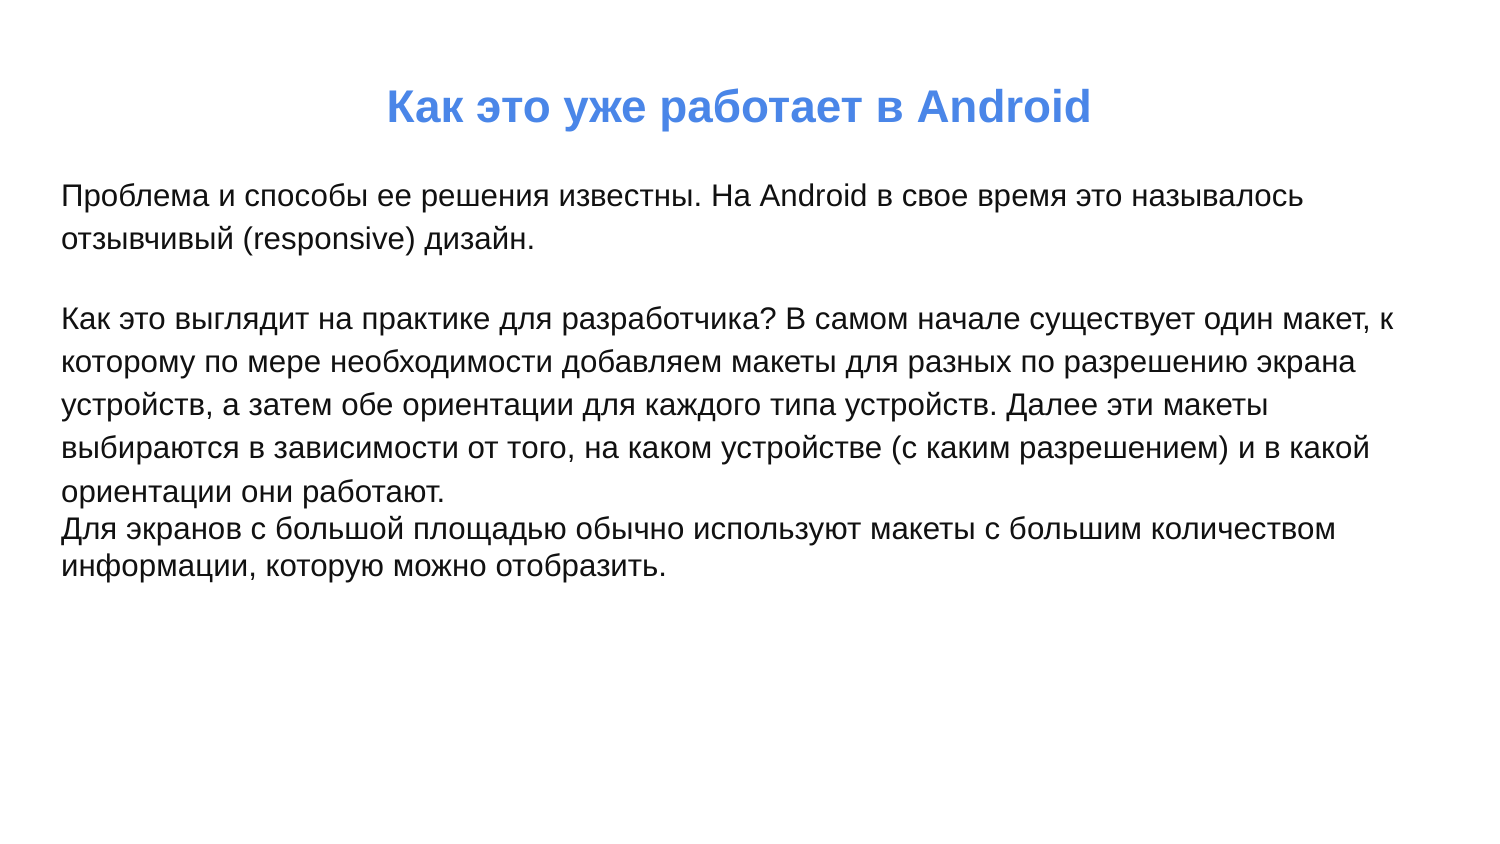

Как это уже работает в Android
Проблема и способы ее решения известны. На Android в свое время это называлось отзывчивый (responsive) дизайн.
Как это выглядит на практике для разработчика? В самом начале существует один макет, к которому по мере необходимости добавляем макеты для разных по разрешению экрана устройств, а затем обе ориентации для каждого типа устройств. Далее эти макеты выбираются в зависимости от того, на каком устройстве (с каким разрешением) и в какой ориентации они работают.
Для экранов с большой площадью обычно используют макеты с большим количеством информации, которую можно отобразить.